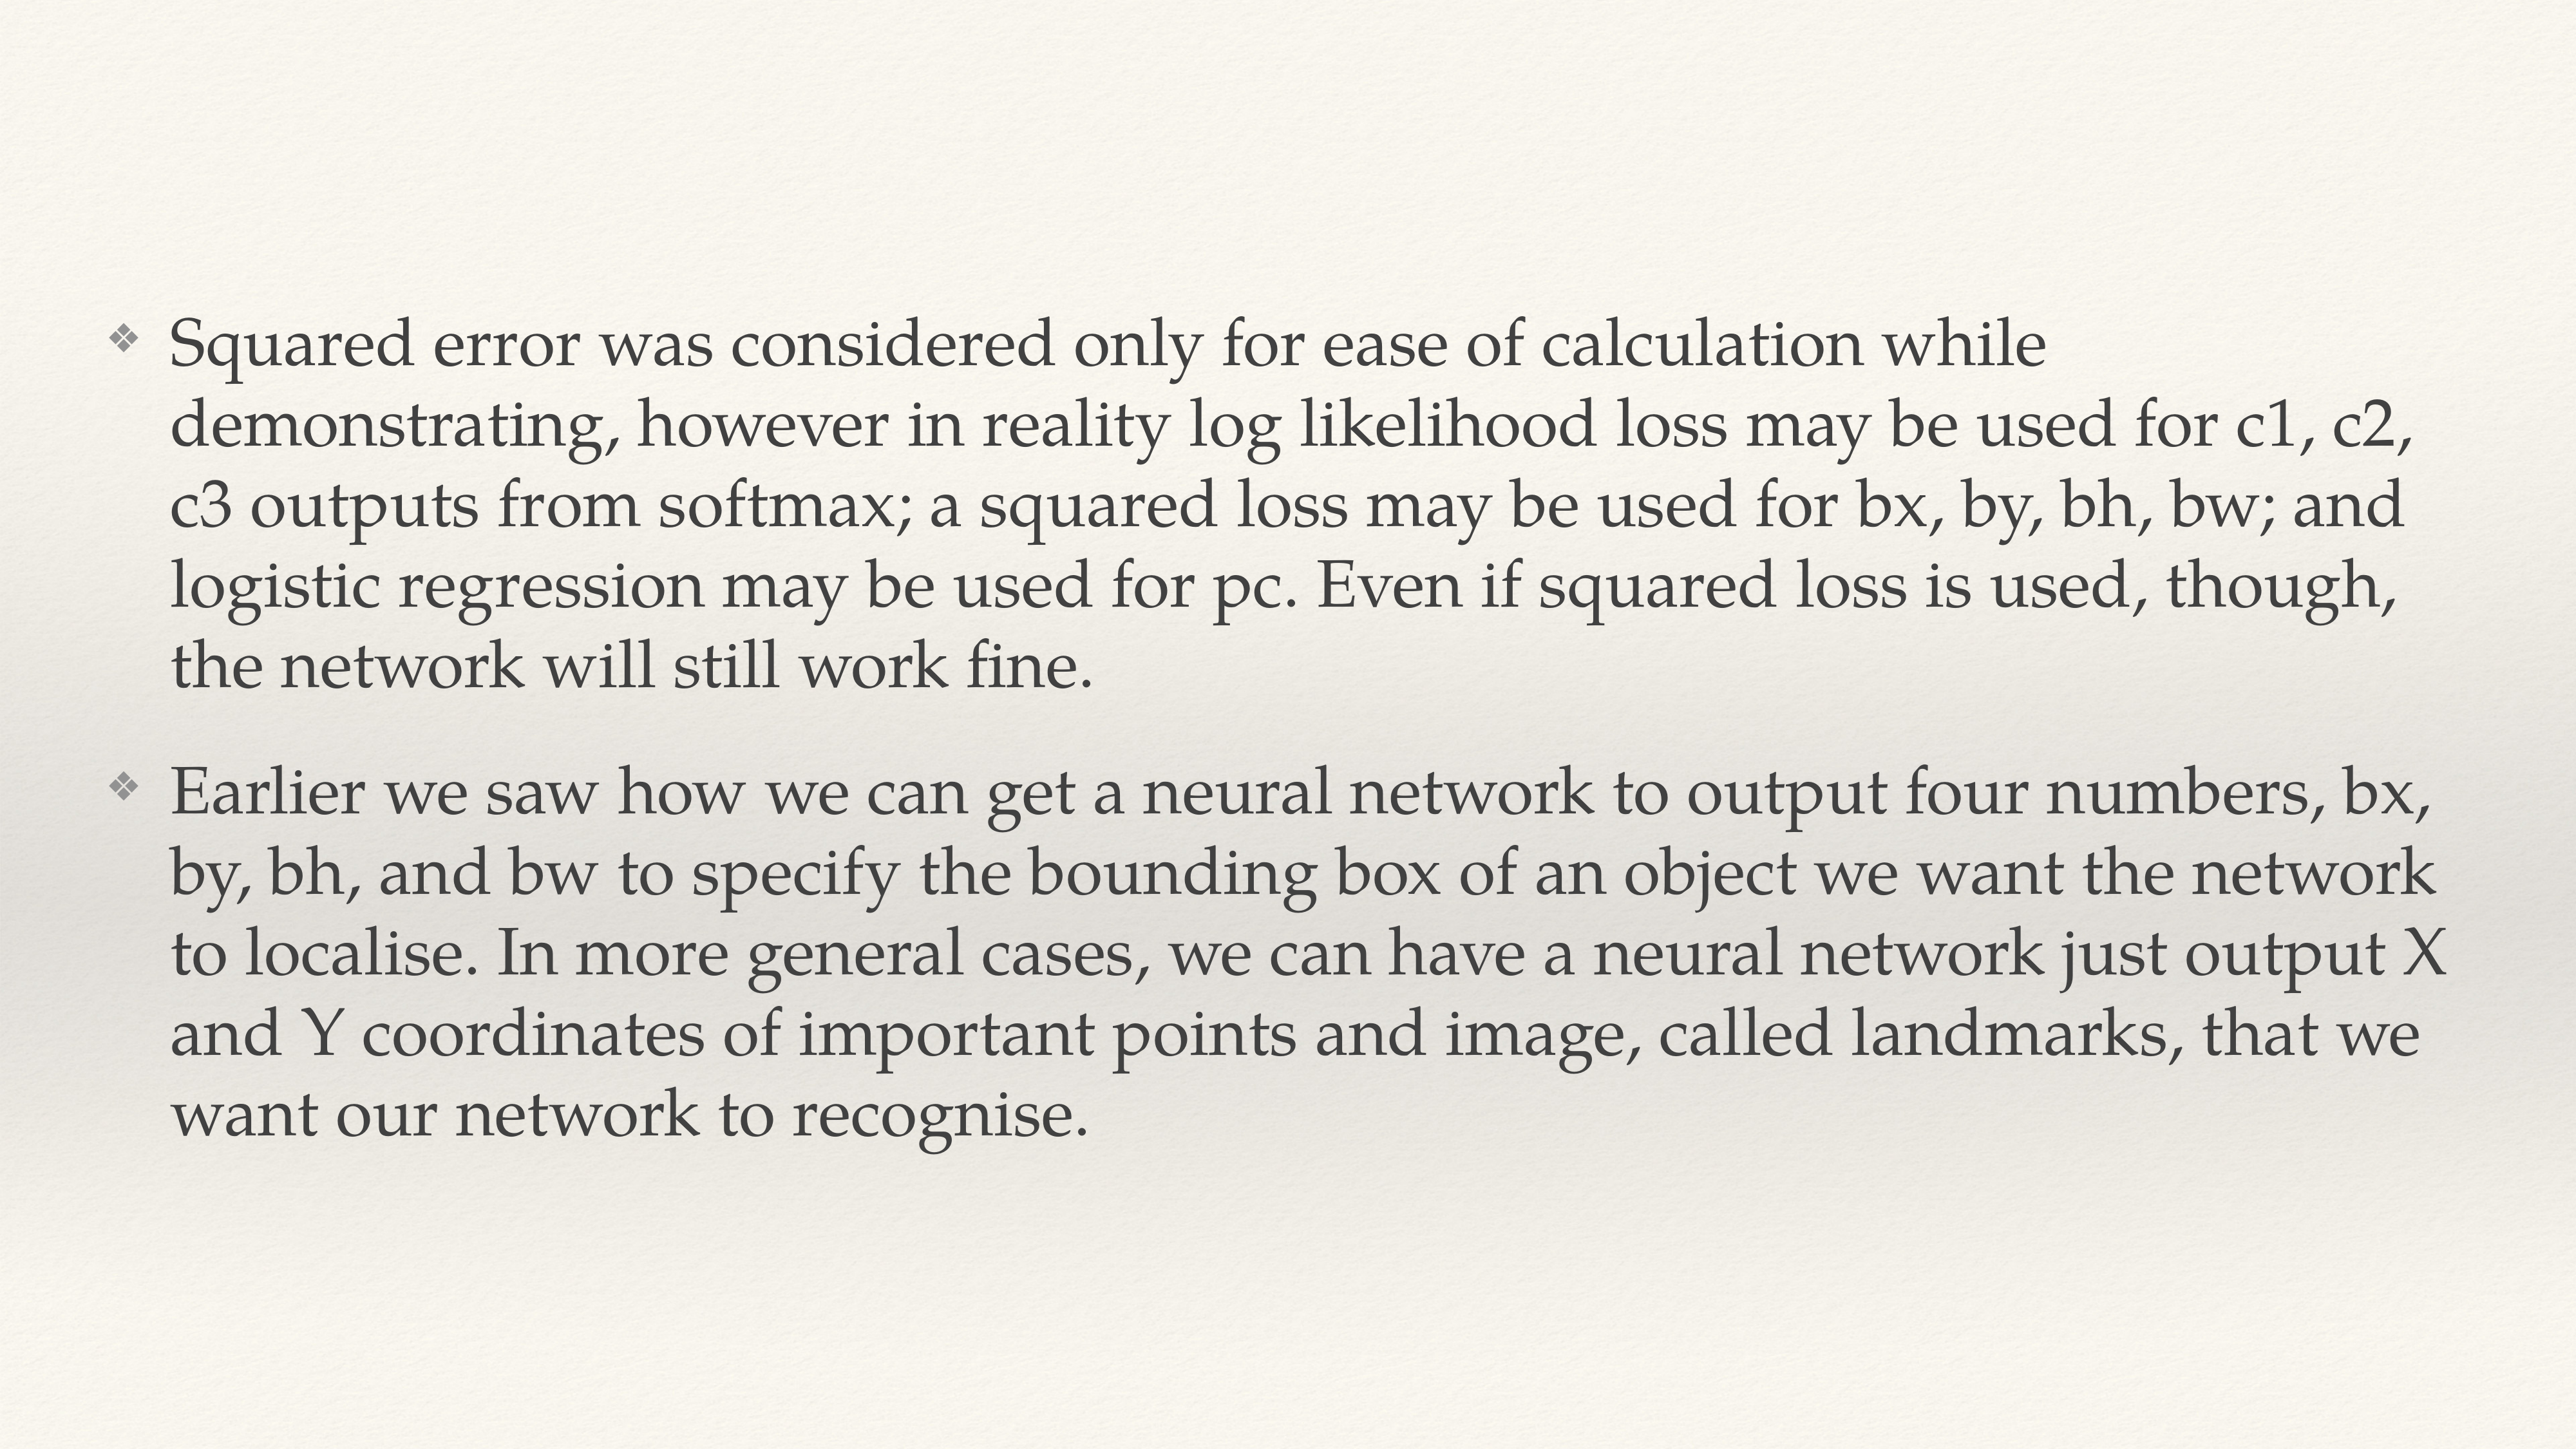

Squared error was considered only for ease of calculation while demonstrating, however in reality log likelihood loss may be used for c1, c2, c3 outputs from softmax; a squared loss may be used for bx, by, bh, bw; and logistic regression may be used for pc. Even if squared loss is used, though, the network will still work fine.
Earlier we saw how we can get a neural network to output four numbers, bx, by, bh, and bw to specify the bounding box of an object we want the network to localise. In more general cases, we can have a neural network just output X and Y coordinates of important points and image, called landmarks, that we want our network to recognise.